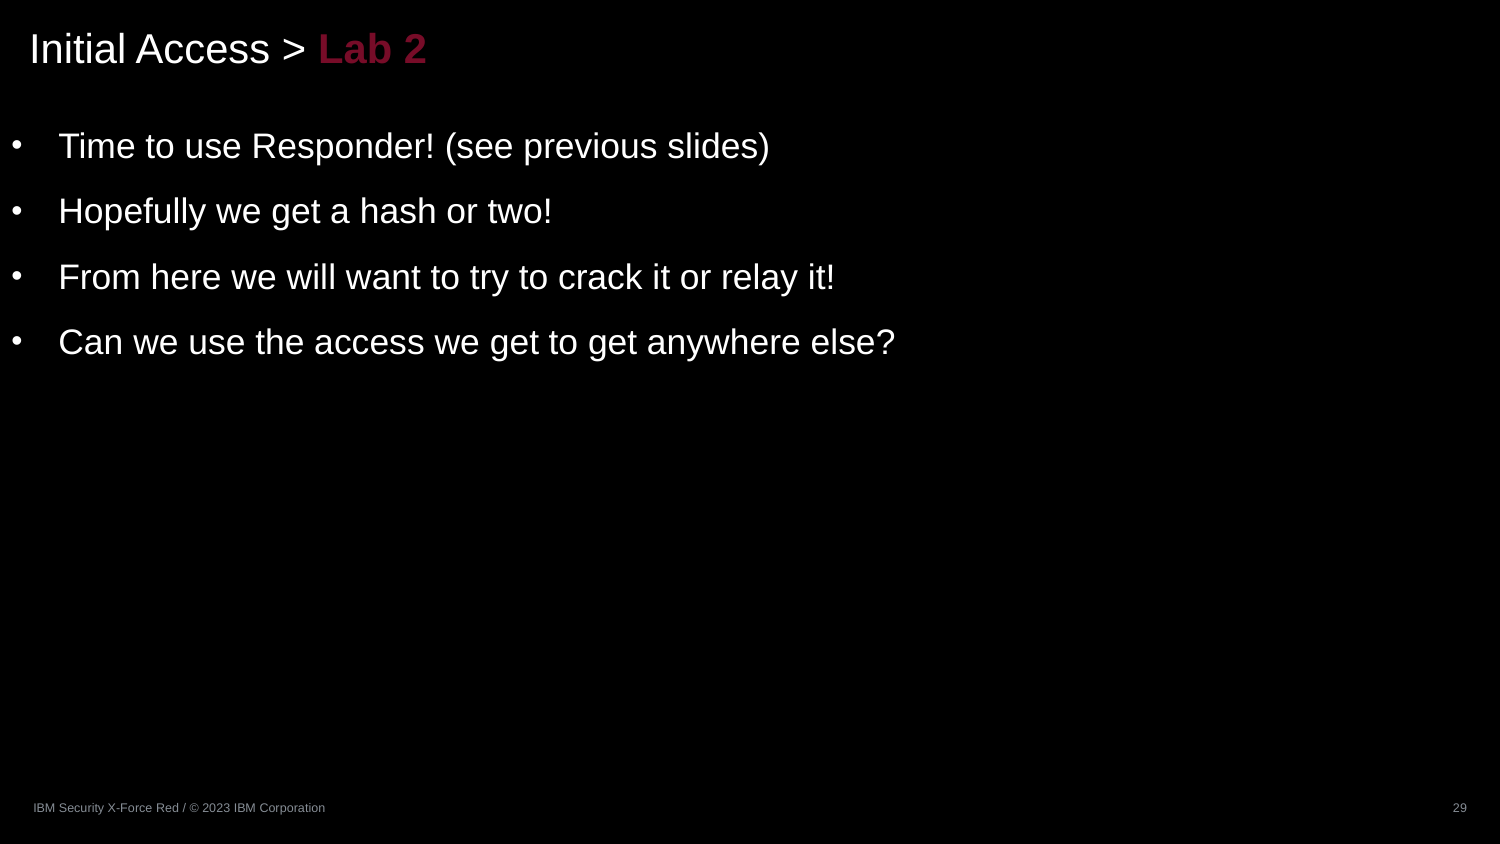

# Initial Access > Lab 2
Time to use Responder! (see previous slides)
Hopefully we get a hash or two!
From here we will want to try to crack it or relay it!
Can we use the access we get to get anywhere else?

IBM Security X-Force Red / © 2023 IBM Corporation
29